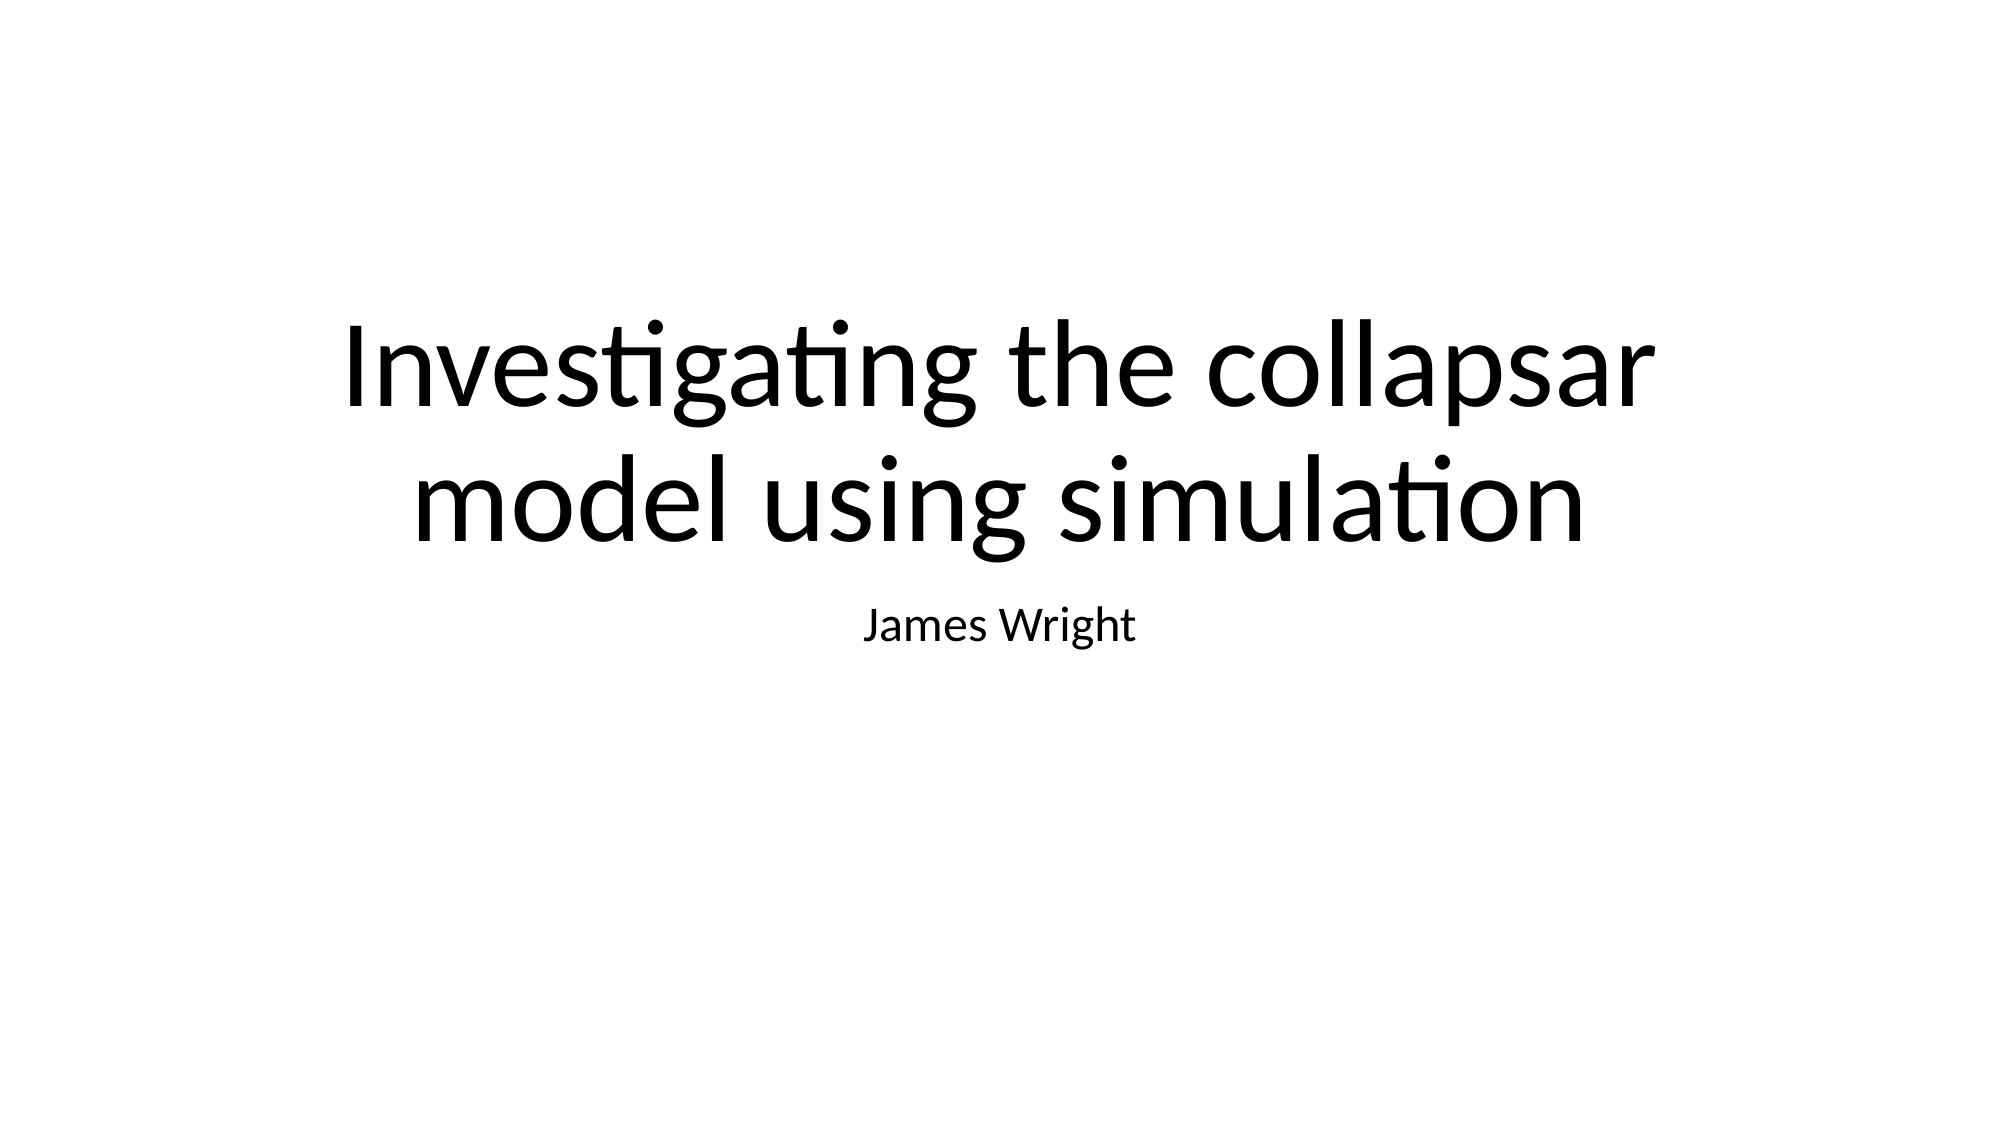

# Investigating the collapsar model using simulation
James Wright